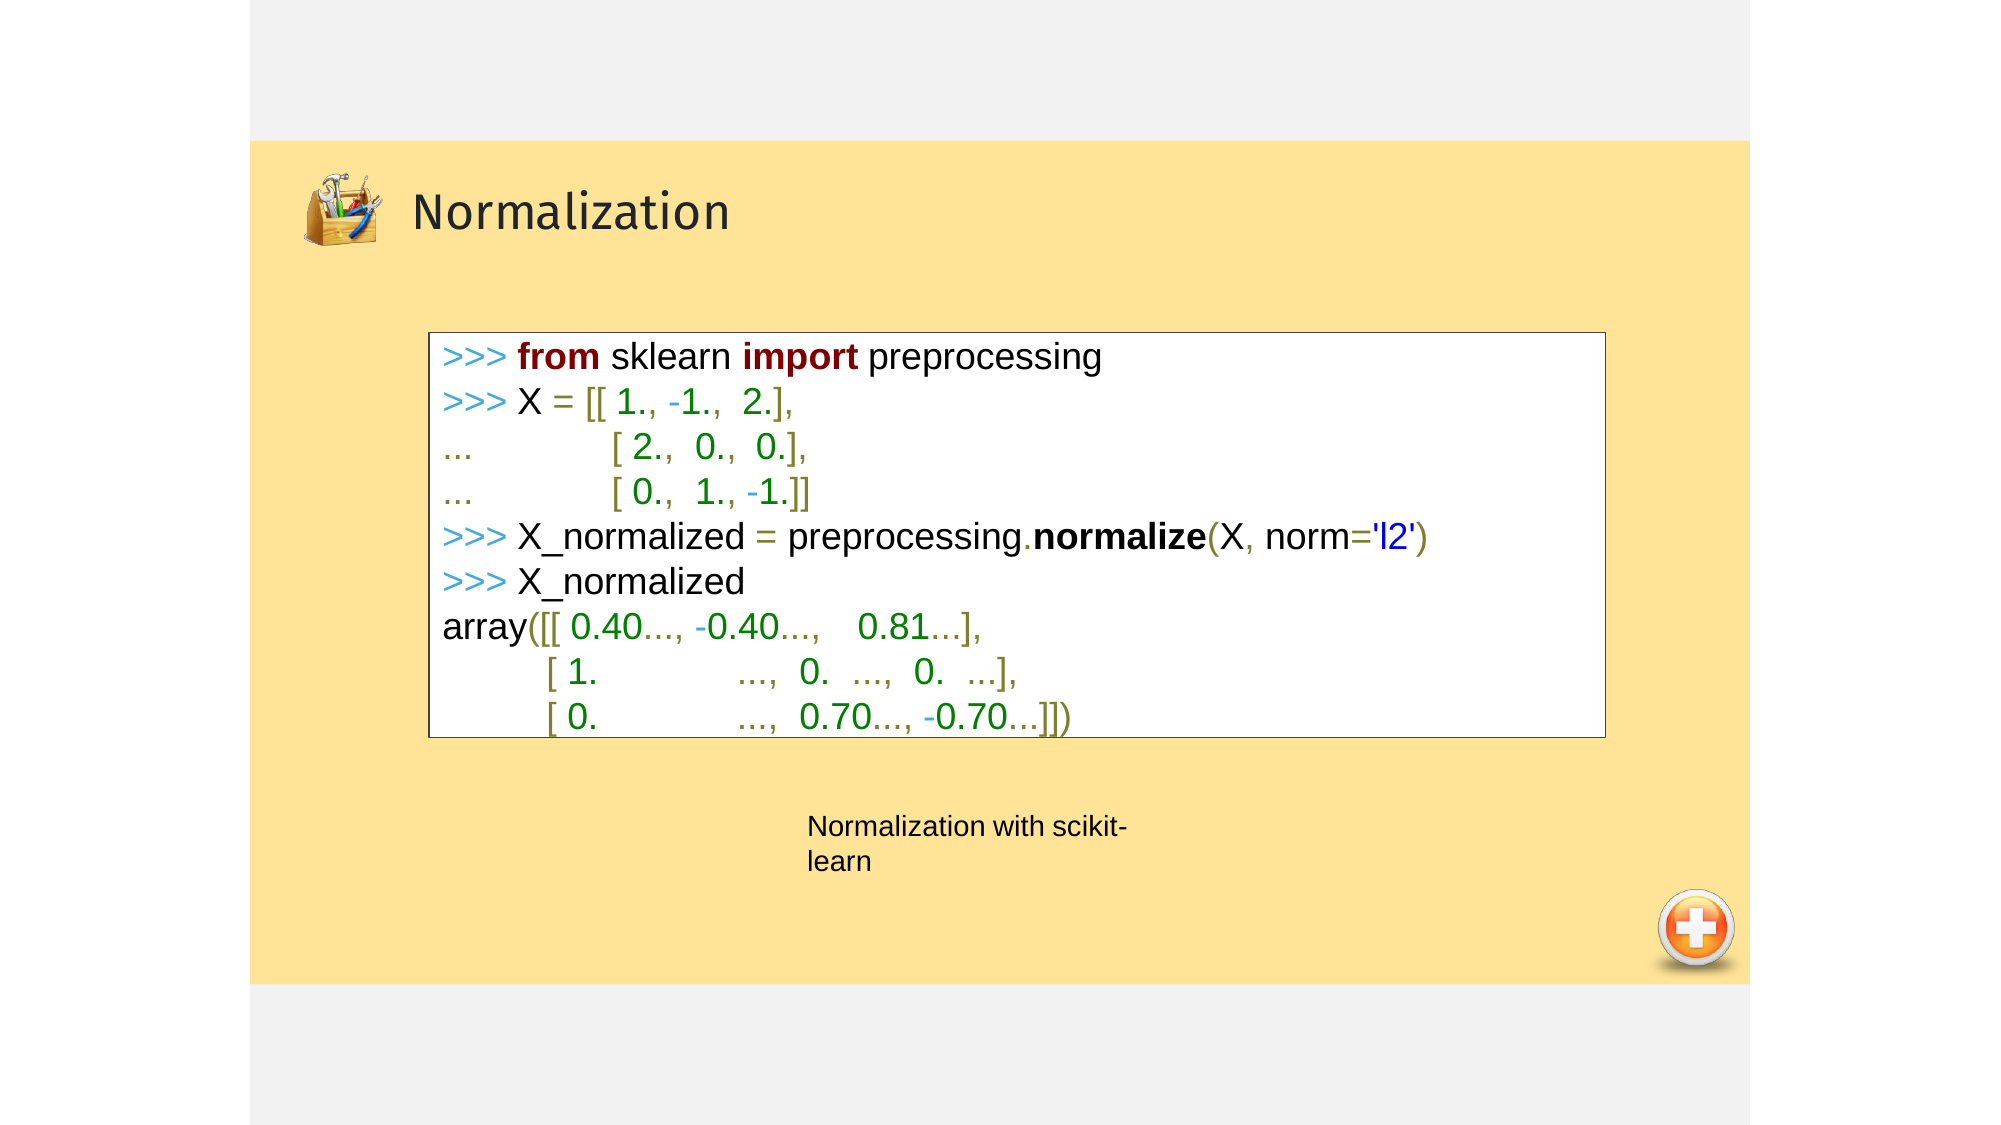

# Normalization

>>> from sklearn import preprocessing
>>> X = [[ 1., -1.,  2.],
...	[ 2.,  0.,  0.],
...	[ 0.,  1., -1.]]
>>> X_normalized = preprocessing.normalize(X, norm='l2')
>>> X_normalized
array([[ 0.40..., -0.40...,	0.81...],
[ 1.	...,  0.	...,  0.	...],
[ 0.	...,  0.70..., -0.70...]])
Normalization with scikit-learn